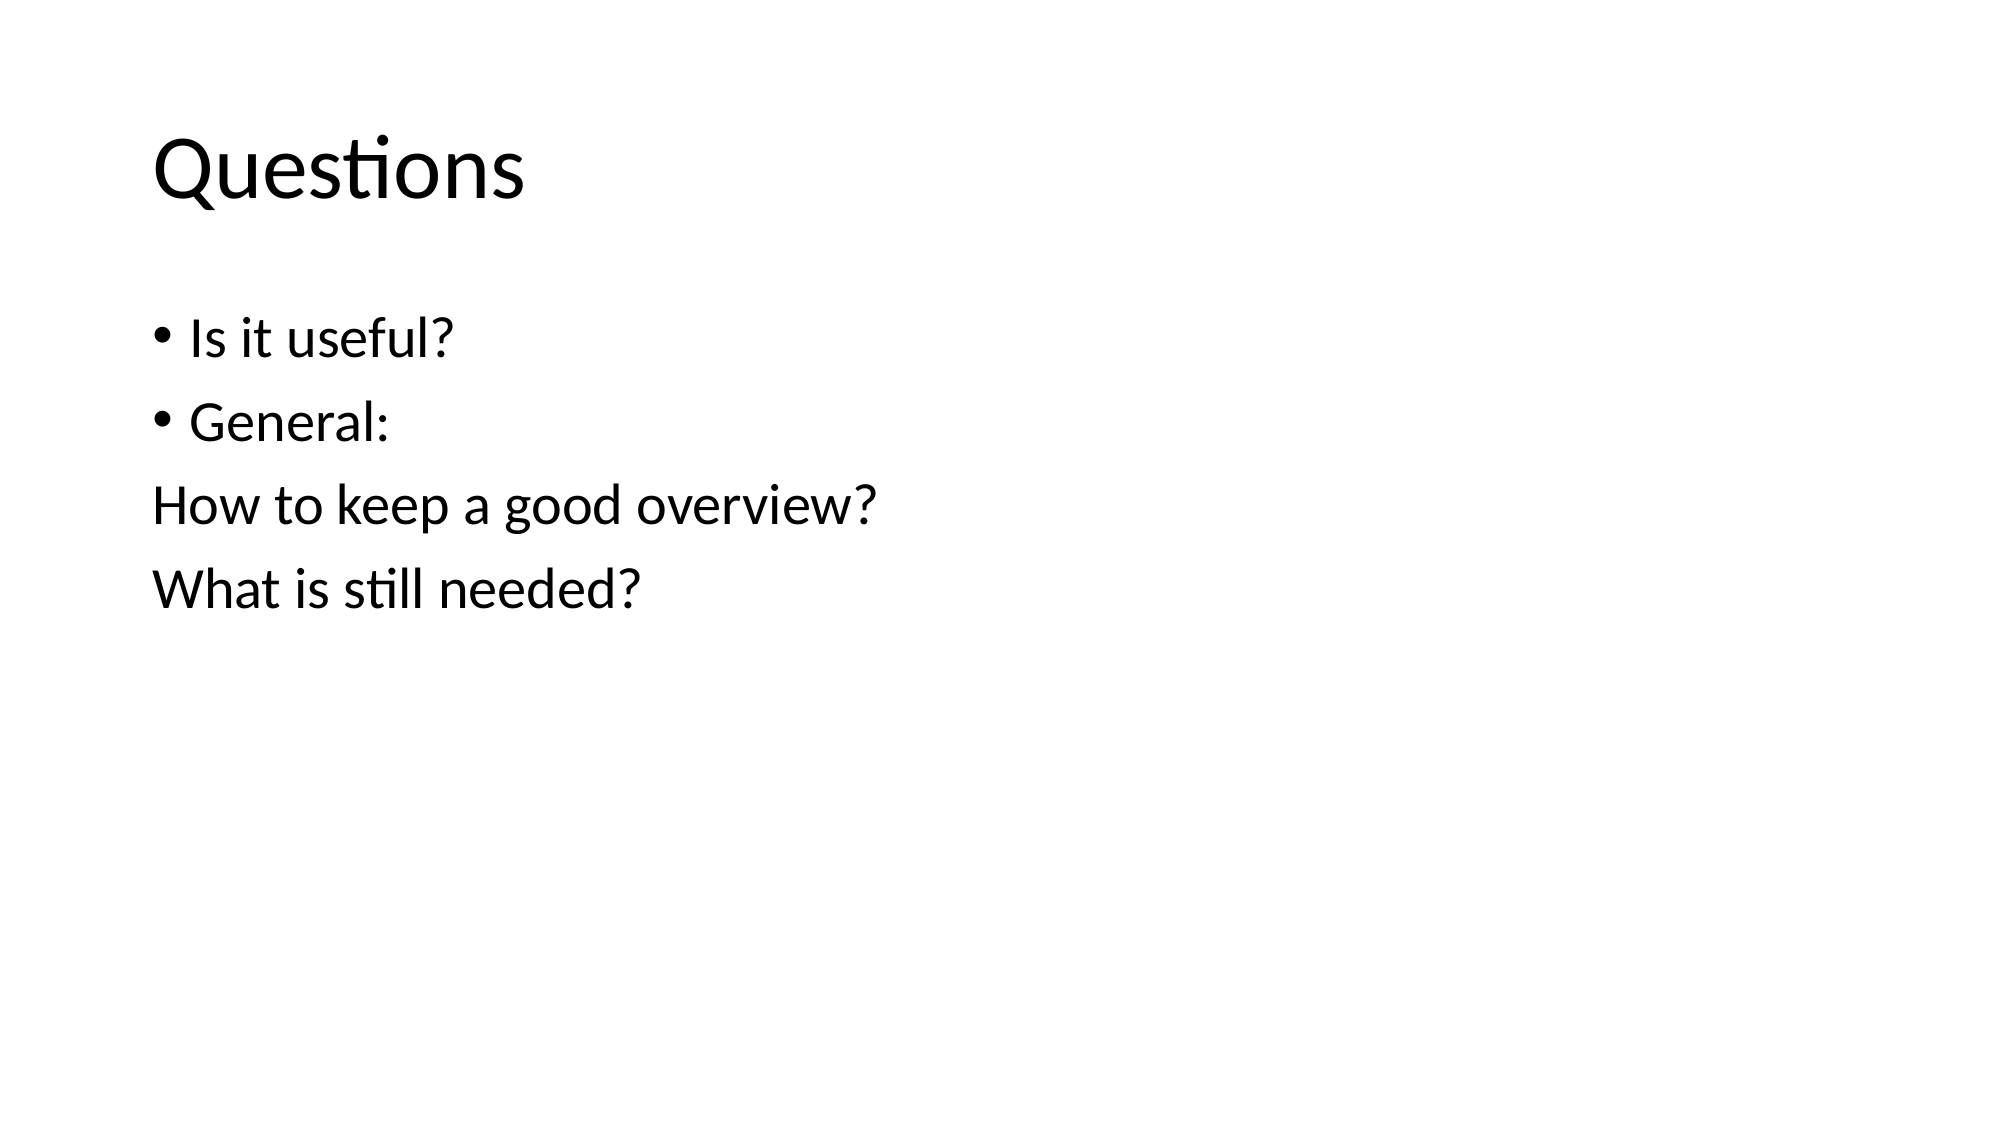

# Questions
Is it useful?
General:
How to keep a good overview?
What is still needed?